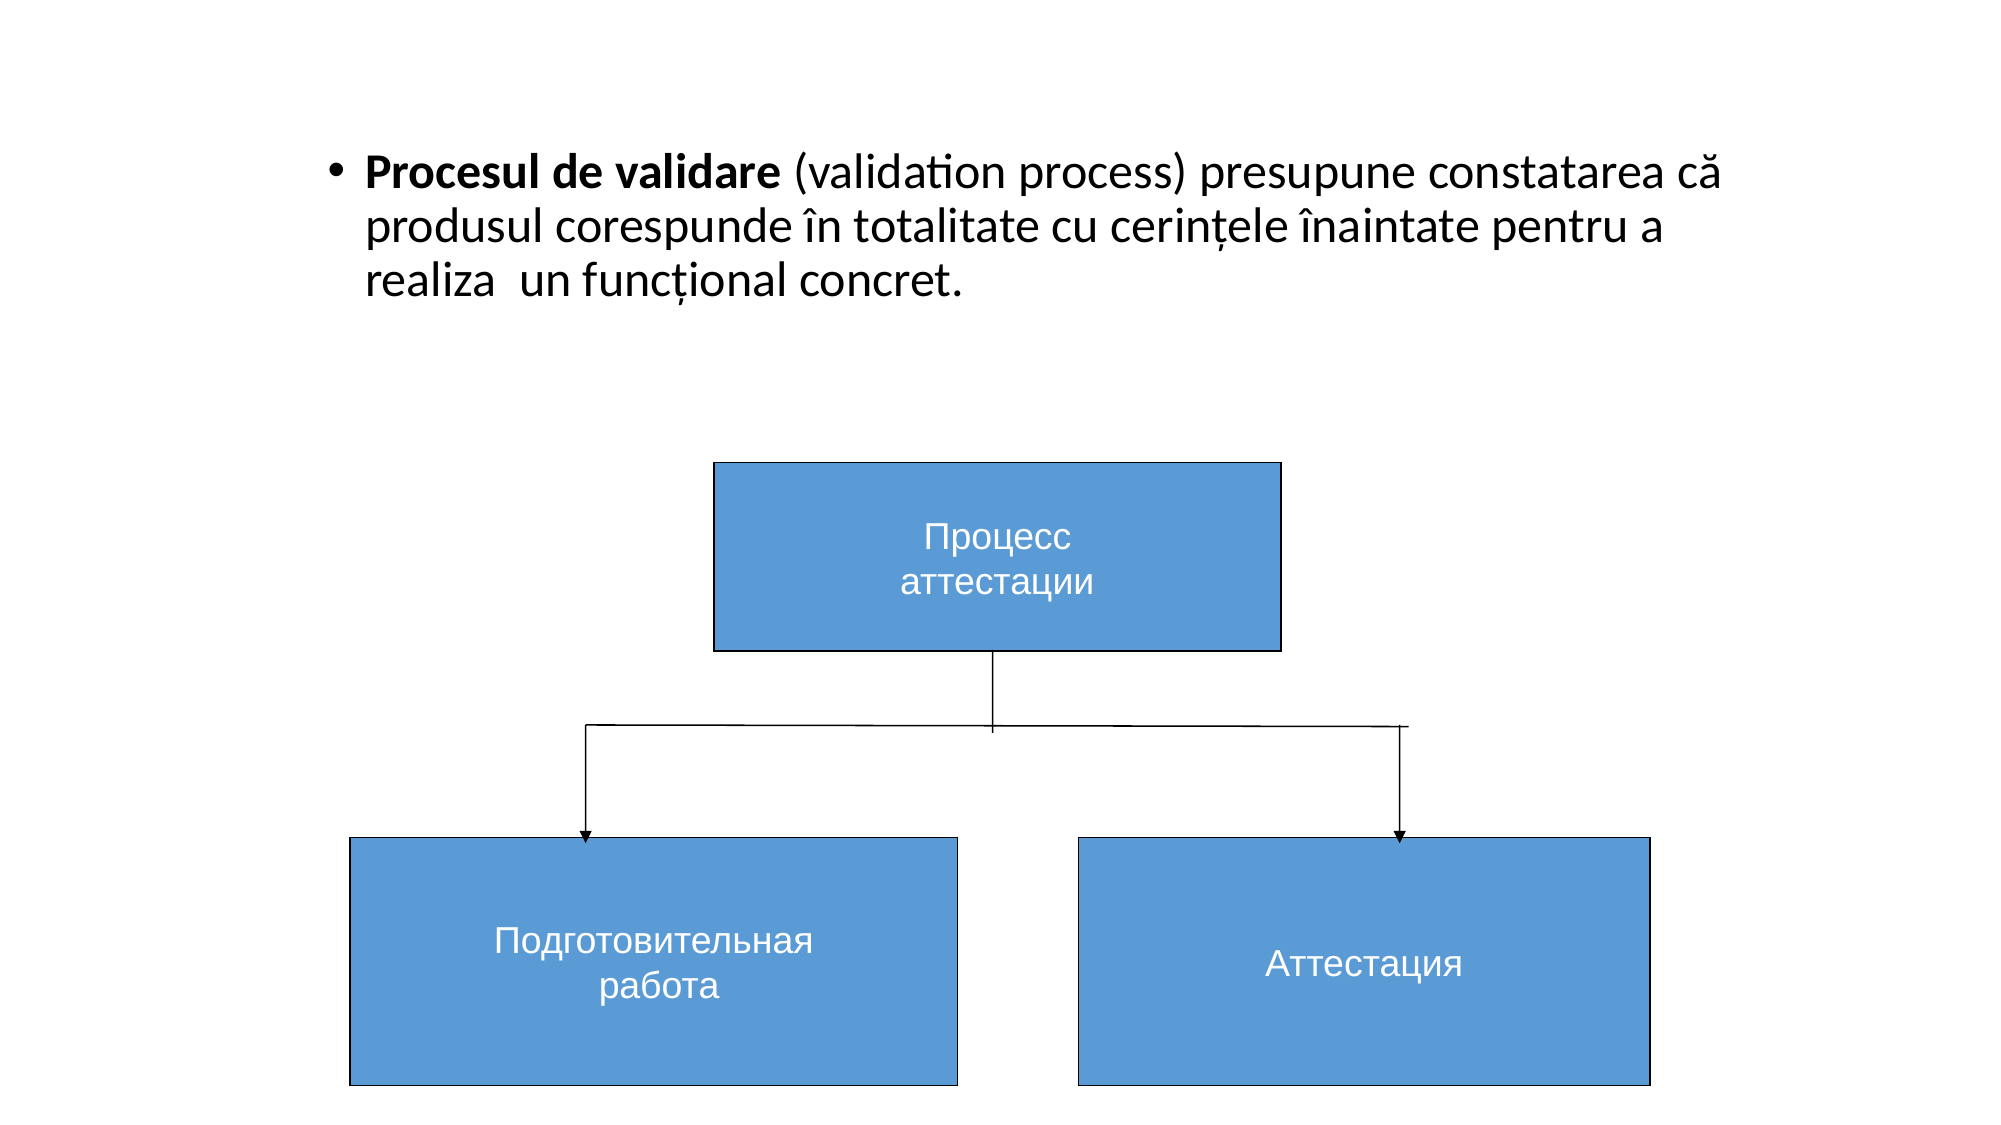

Procesul de validare (validation process) presupune constatarea că produsul corespunde în totalitate cu cerințele înaintate pentru a realiza  un funcțional concret.
Процесс
аттестации

Подготовительная
 работа
Аттестация